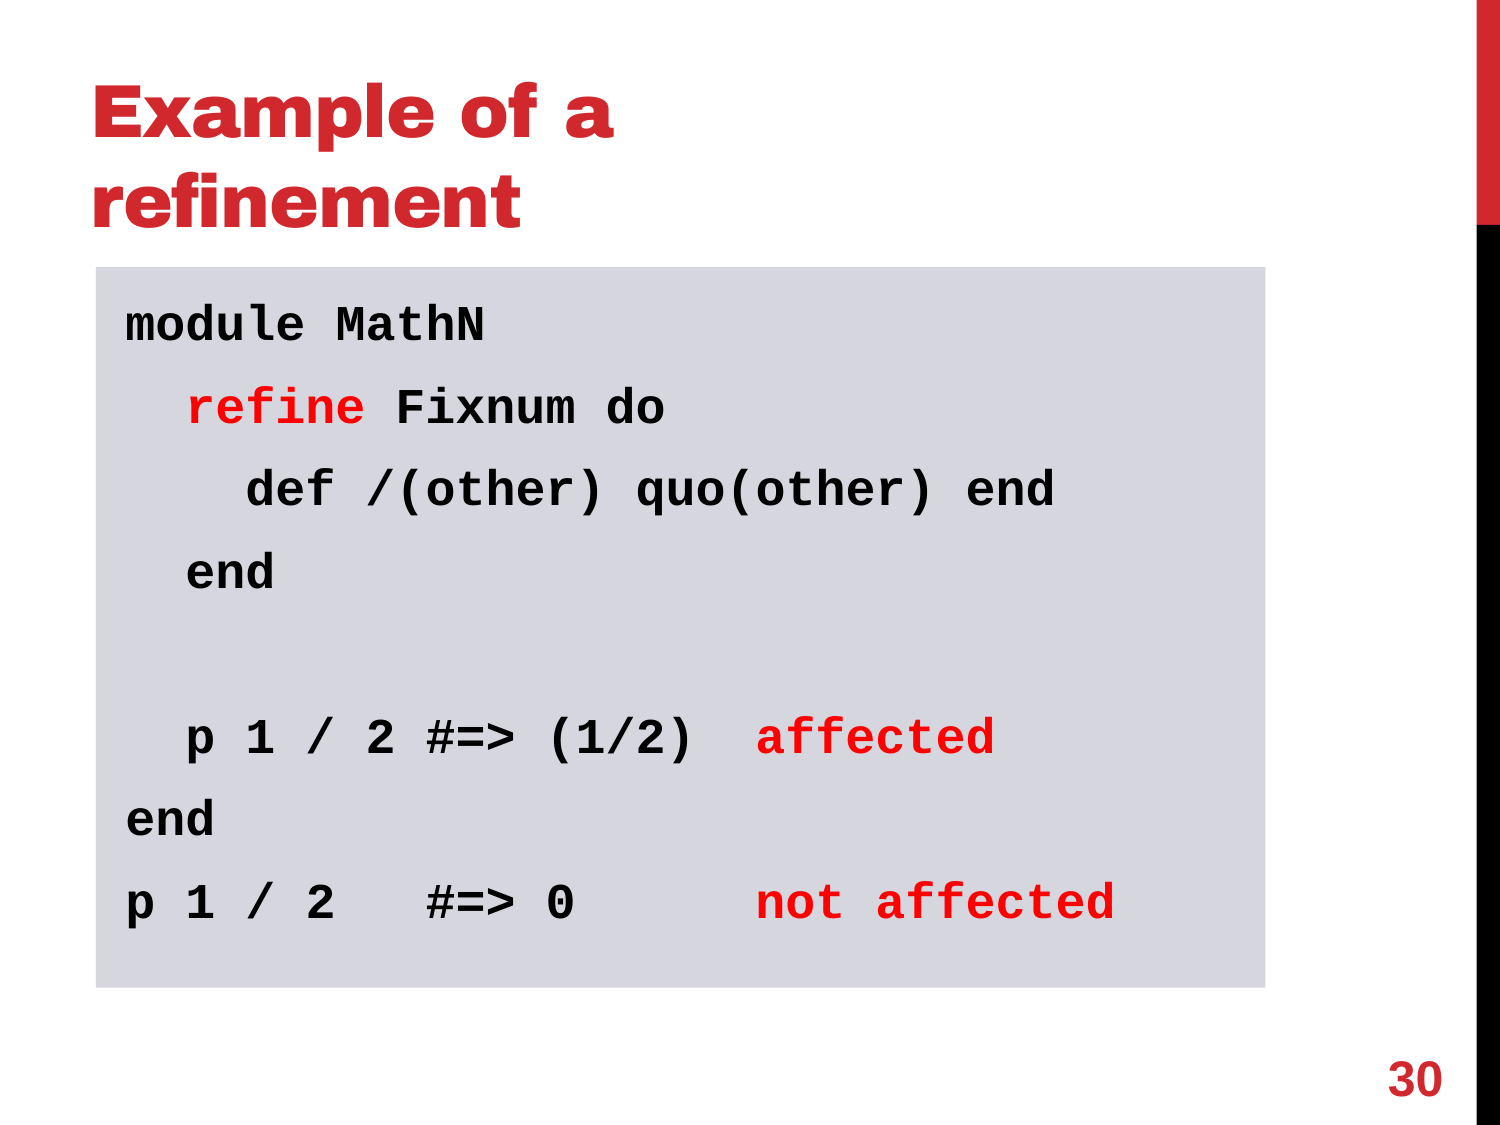

# Example of a refinement
module MathN
  refine Fixnum do
    def /(other) quo(other) end
  end

  p 1 / 2 #=> (1/2)  affected
end
p 1 / 2   #=> 0      not affected

30